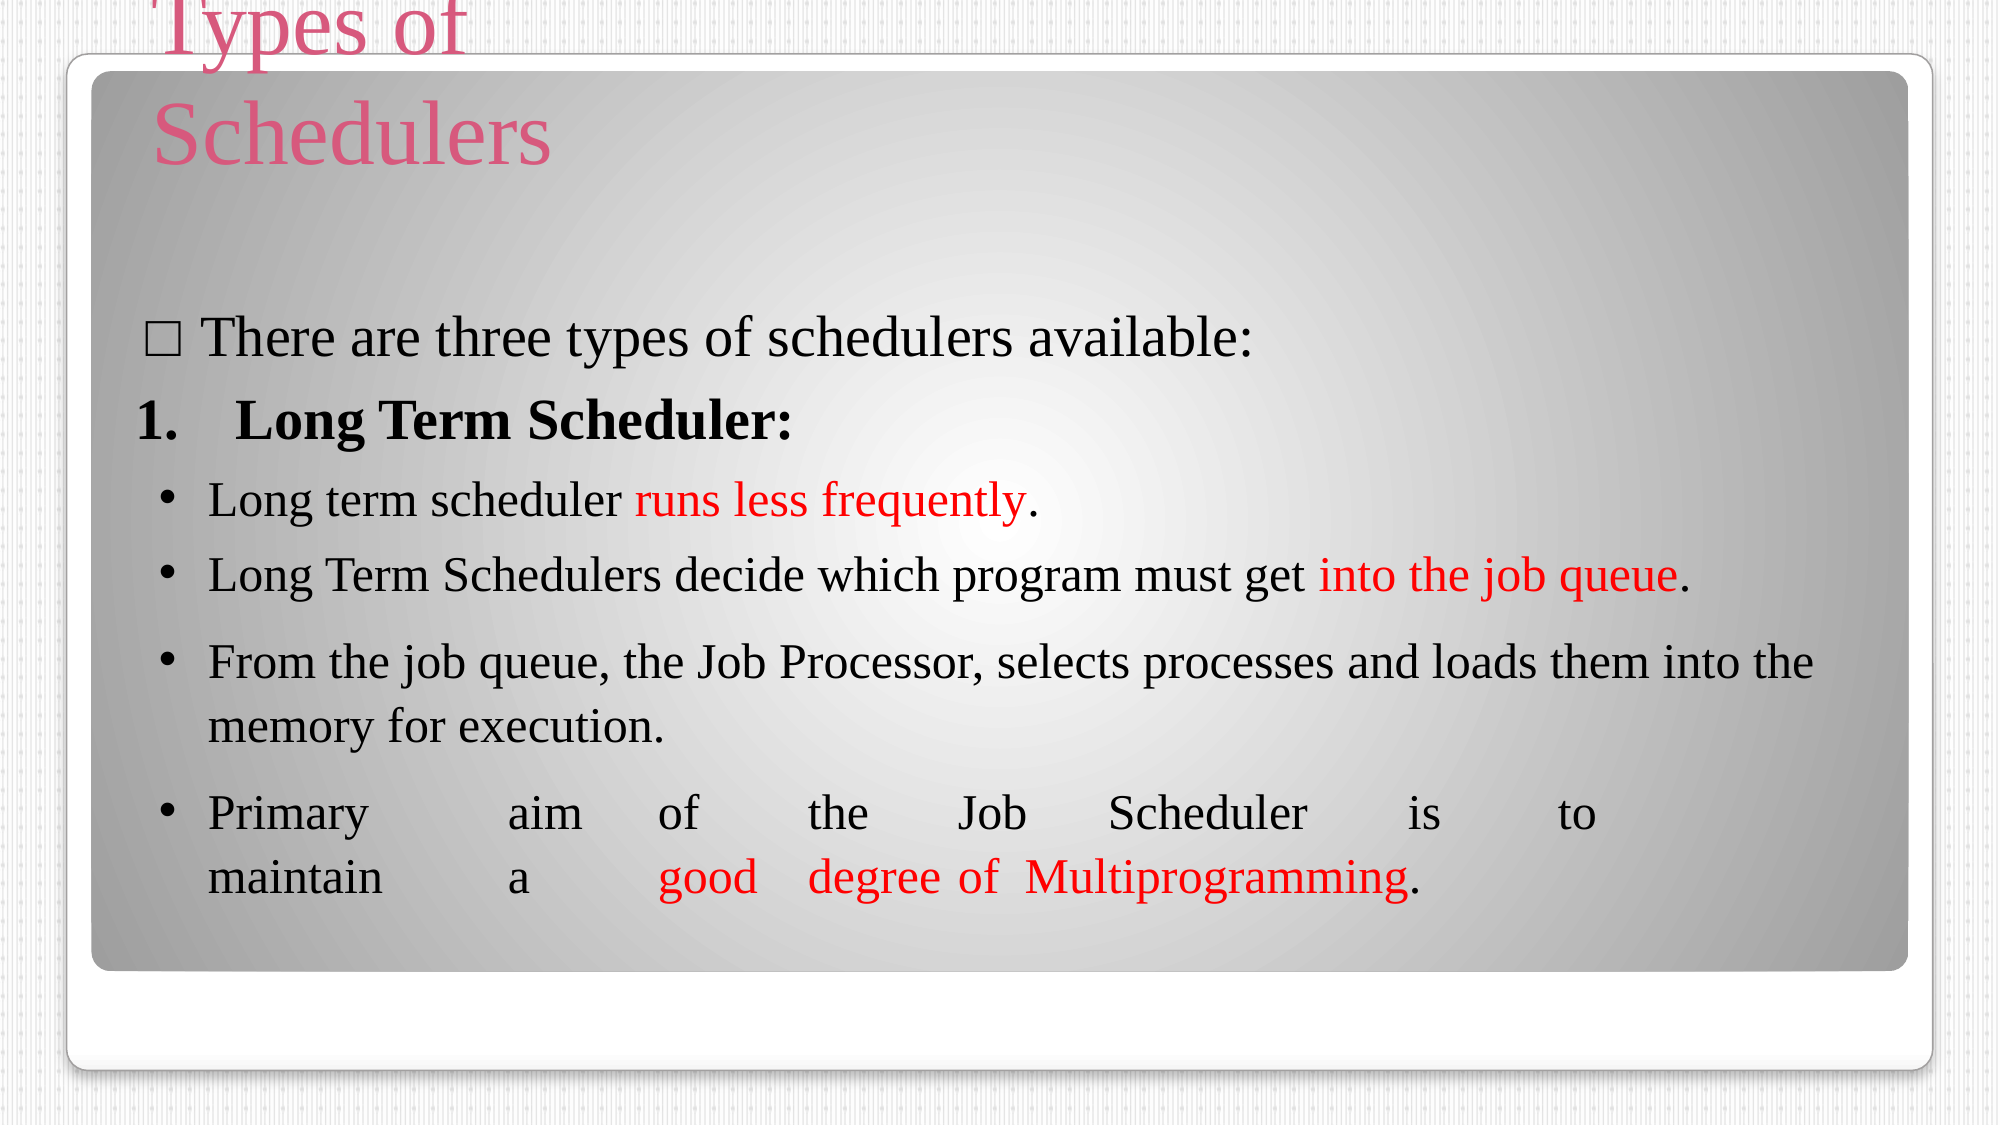

# Types of	Schedulers
□ There are three types of schedulers available:
Long Term Scheduler:
Long term scheduler runs less frequently.
Long Term Schedulers decide which program must get into the job queue.
From the job queue, the Job Processor, selects processes and loads them into the  memory for execution.
Primary	aim	of	the	Job	Scheduler	is	to	maintain	a	good	degree	of  Multiprogramming.